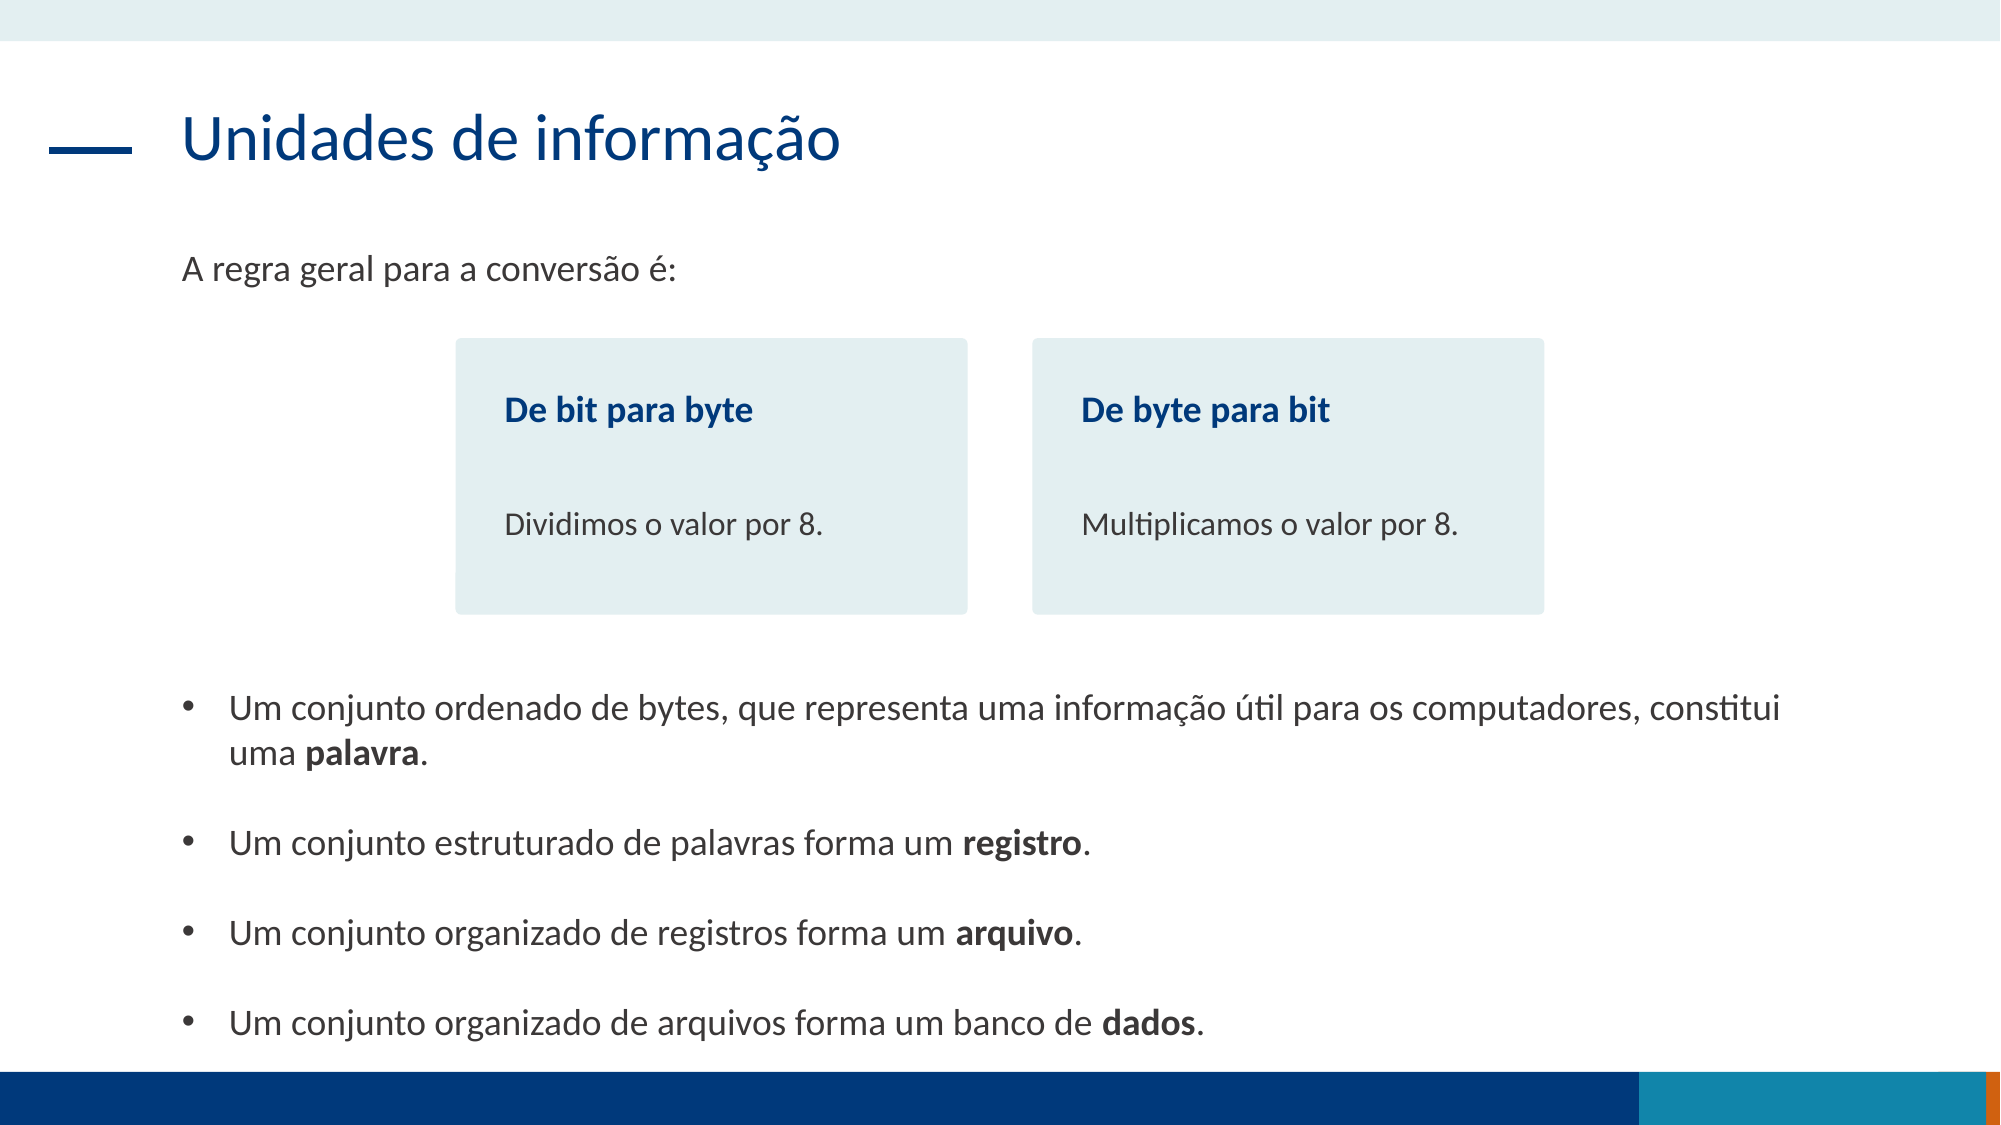

Unidades de informação
A regra geral para a conversão é:

De bit para byte
Dividimos o valor por 8.

De byte para bit
Multiplicamos o valor por 8.
Um conjunto ordenado de bytes, que representa uma informação útil para os computadores, constitui uma palavra.

Um conjunto estruturado de palavras forma um registro.

Um conjunto organizado de registros forma um arquivo.

Um conjunto organizado de arquivos forma um banco de dados.